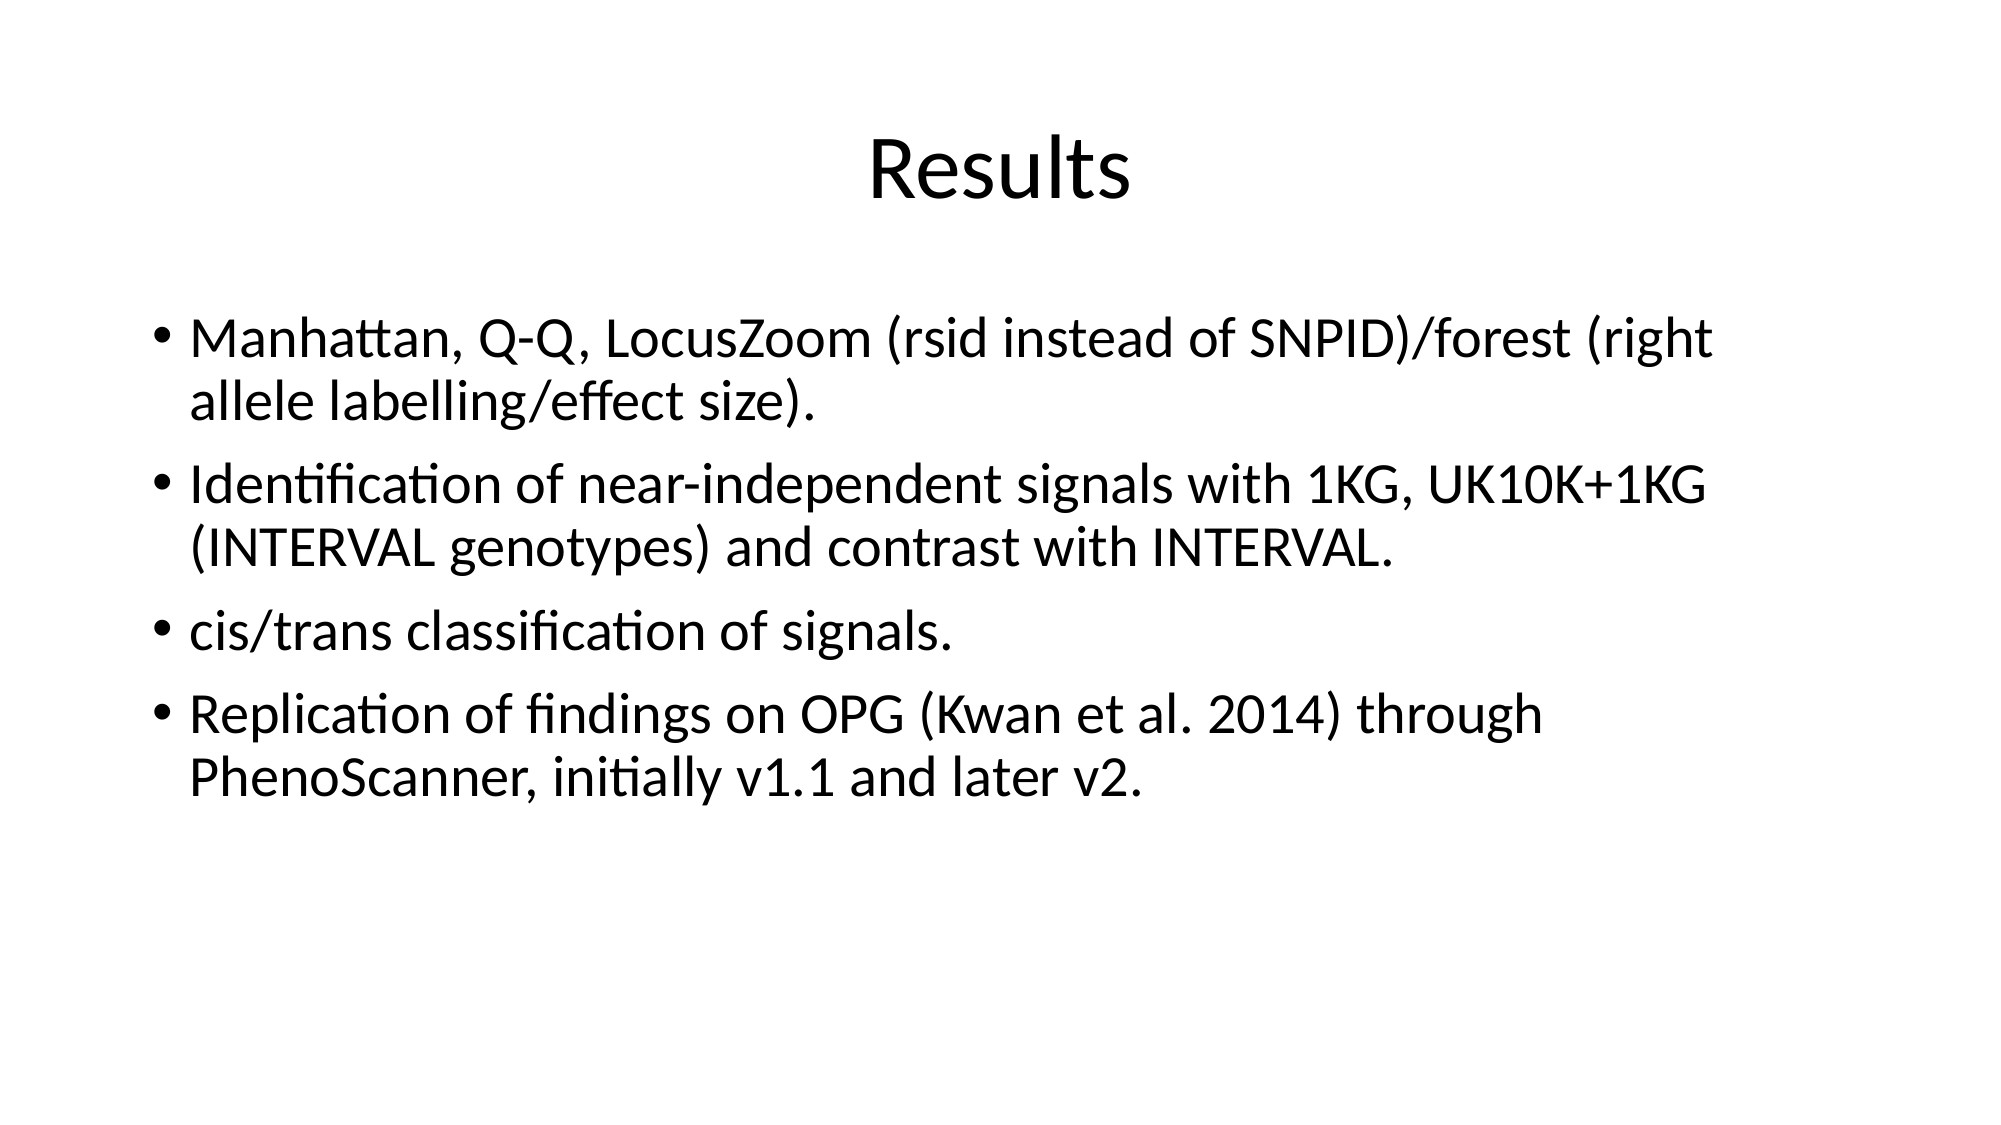

# Results
Manhattan, Q-Q, LocusZoom (rsid instead of SNPID)/forest (right allele labelling/effect size).
Identification of near-independent signals with 1KG, UK10K+1KG (INTERVAL genotypes) and contrast with INTERVAL.
cis/trans classification of signals.
Replication of findings on OPG (Kwan et al. 2014) through PhenoScanner, initially v1.1 and later v2.